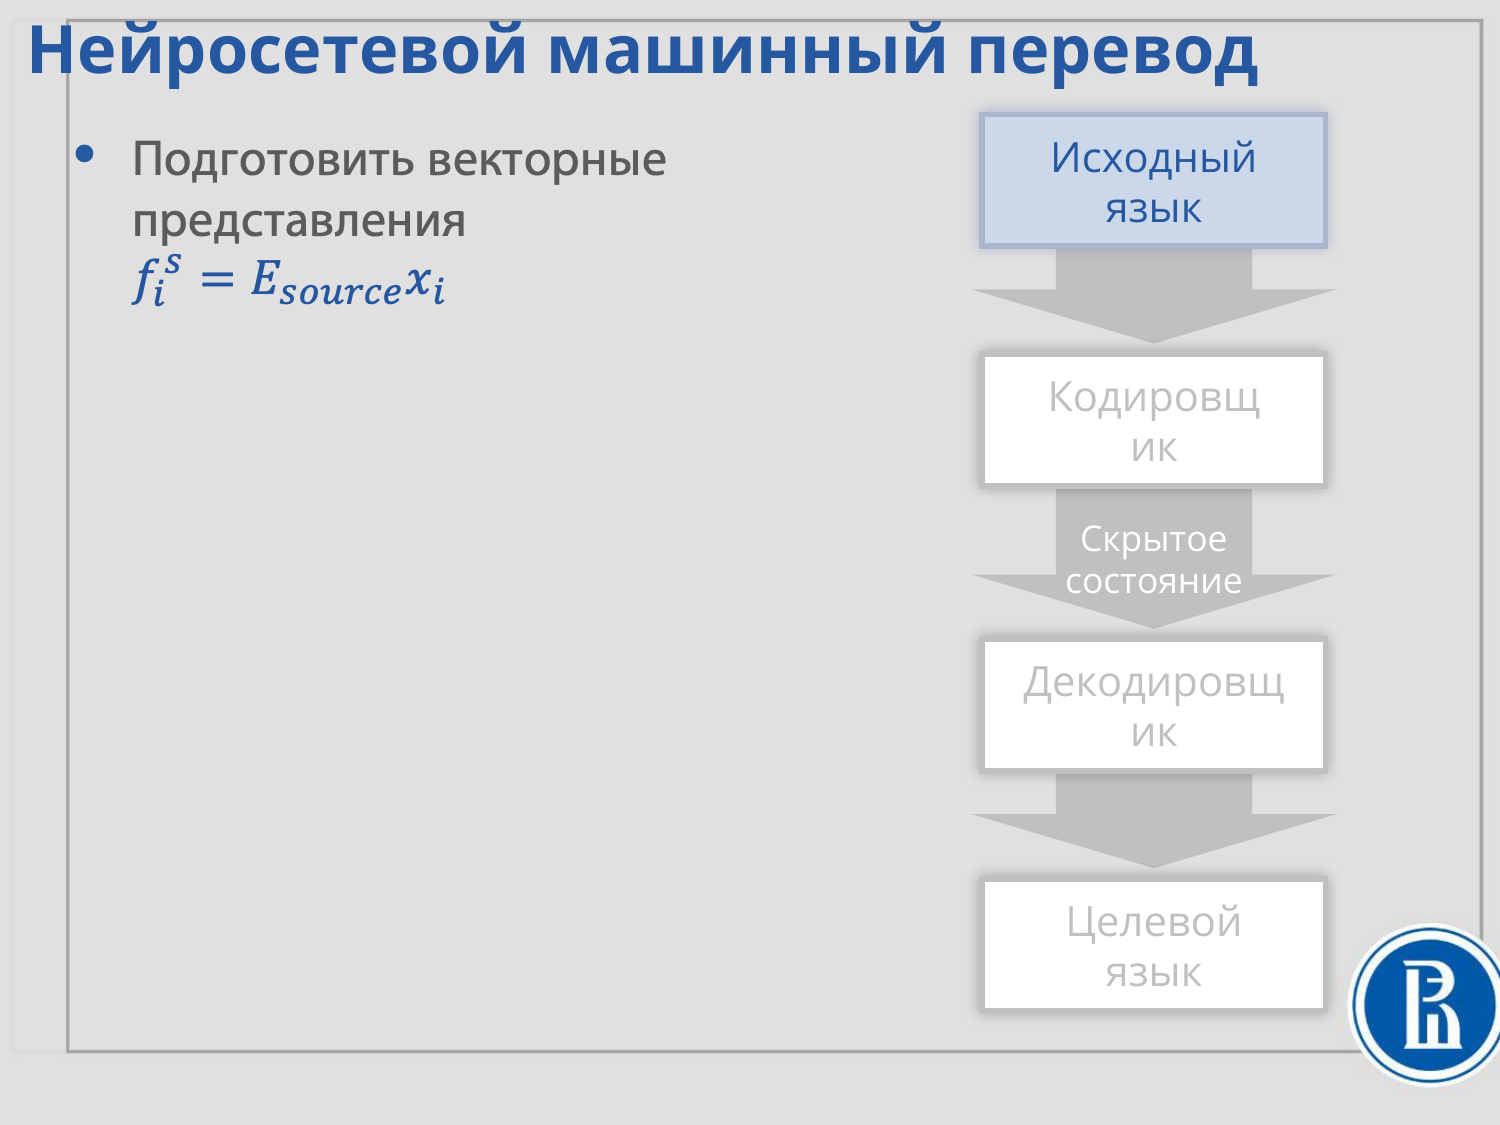

Нейросетевой машинный перевод

Исходный язык

Кодировщик
Скрытое состояние

Декодировщик

Целевой язык